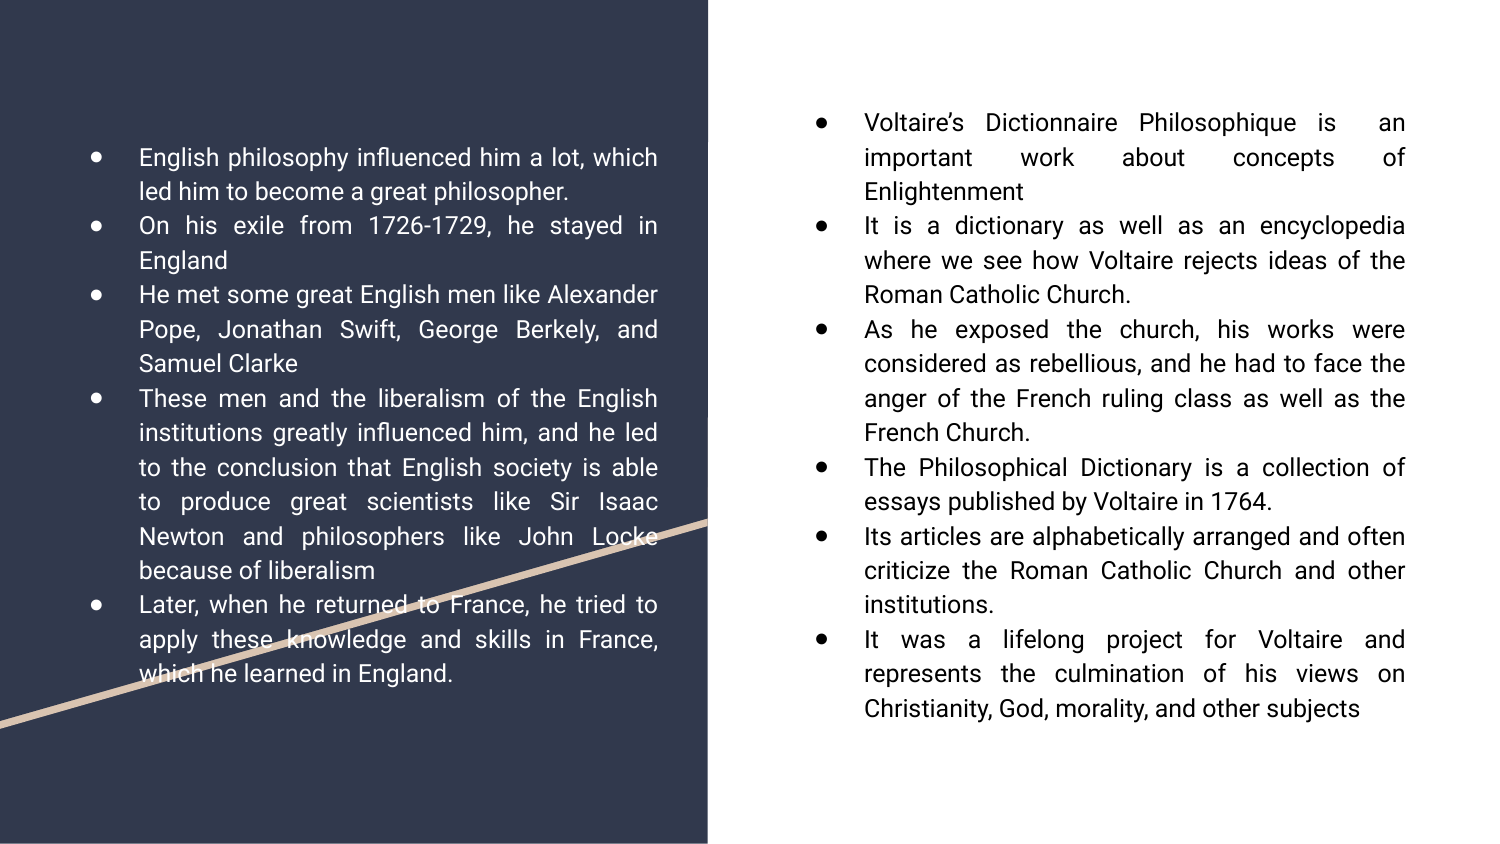

# Voltaire’s Dictionnaire Philosophique is  an important work about concepts of Enlightenment
It is a dictionary as well as an encyclopedia where we see how Voltaire rejects ideas of the Roman Catholic Church.
As he exposed the church, his works were considered as rebellious, and he had to face the anger of the French ruling class as well as the French Church.
The Philosophical Dictionary is a collection of essays published by Voltaire in 1764.
Its articles are alphabetically arranged and often criticize the Roman Catholic Church and other institutions.
It was a lifelong project for Voltaire and represents the culmination of his views on Christianity, God, morality, and other subjects
English philosophy influenced him a lot, which led him to become a great philosopher.
On his exile from 1726-1729, he stayed in England
He met some great English men like Alexander Pope, Jonathan Swift, George Berkely, and Samuel Clarke
These men and the liberalism of the English institutions greatly influenced him, and he led to the conclusion that English society is able to produce great scientists like Sir Isaac Newton and philosophers like John Locke because of liberalism
Later, when he returned to France, he tried to apply these knowledge and skills in France, which he learned in England.